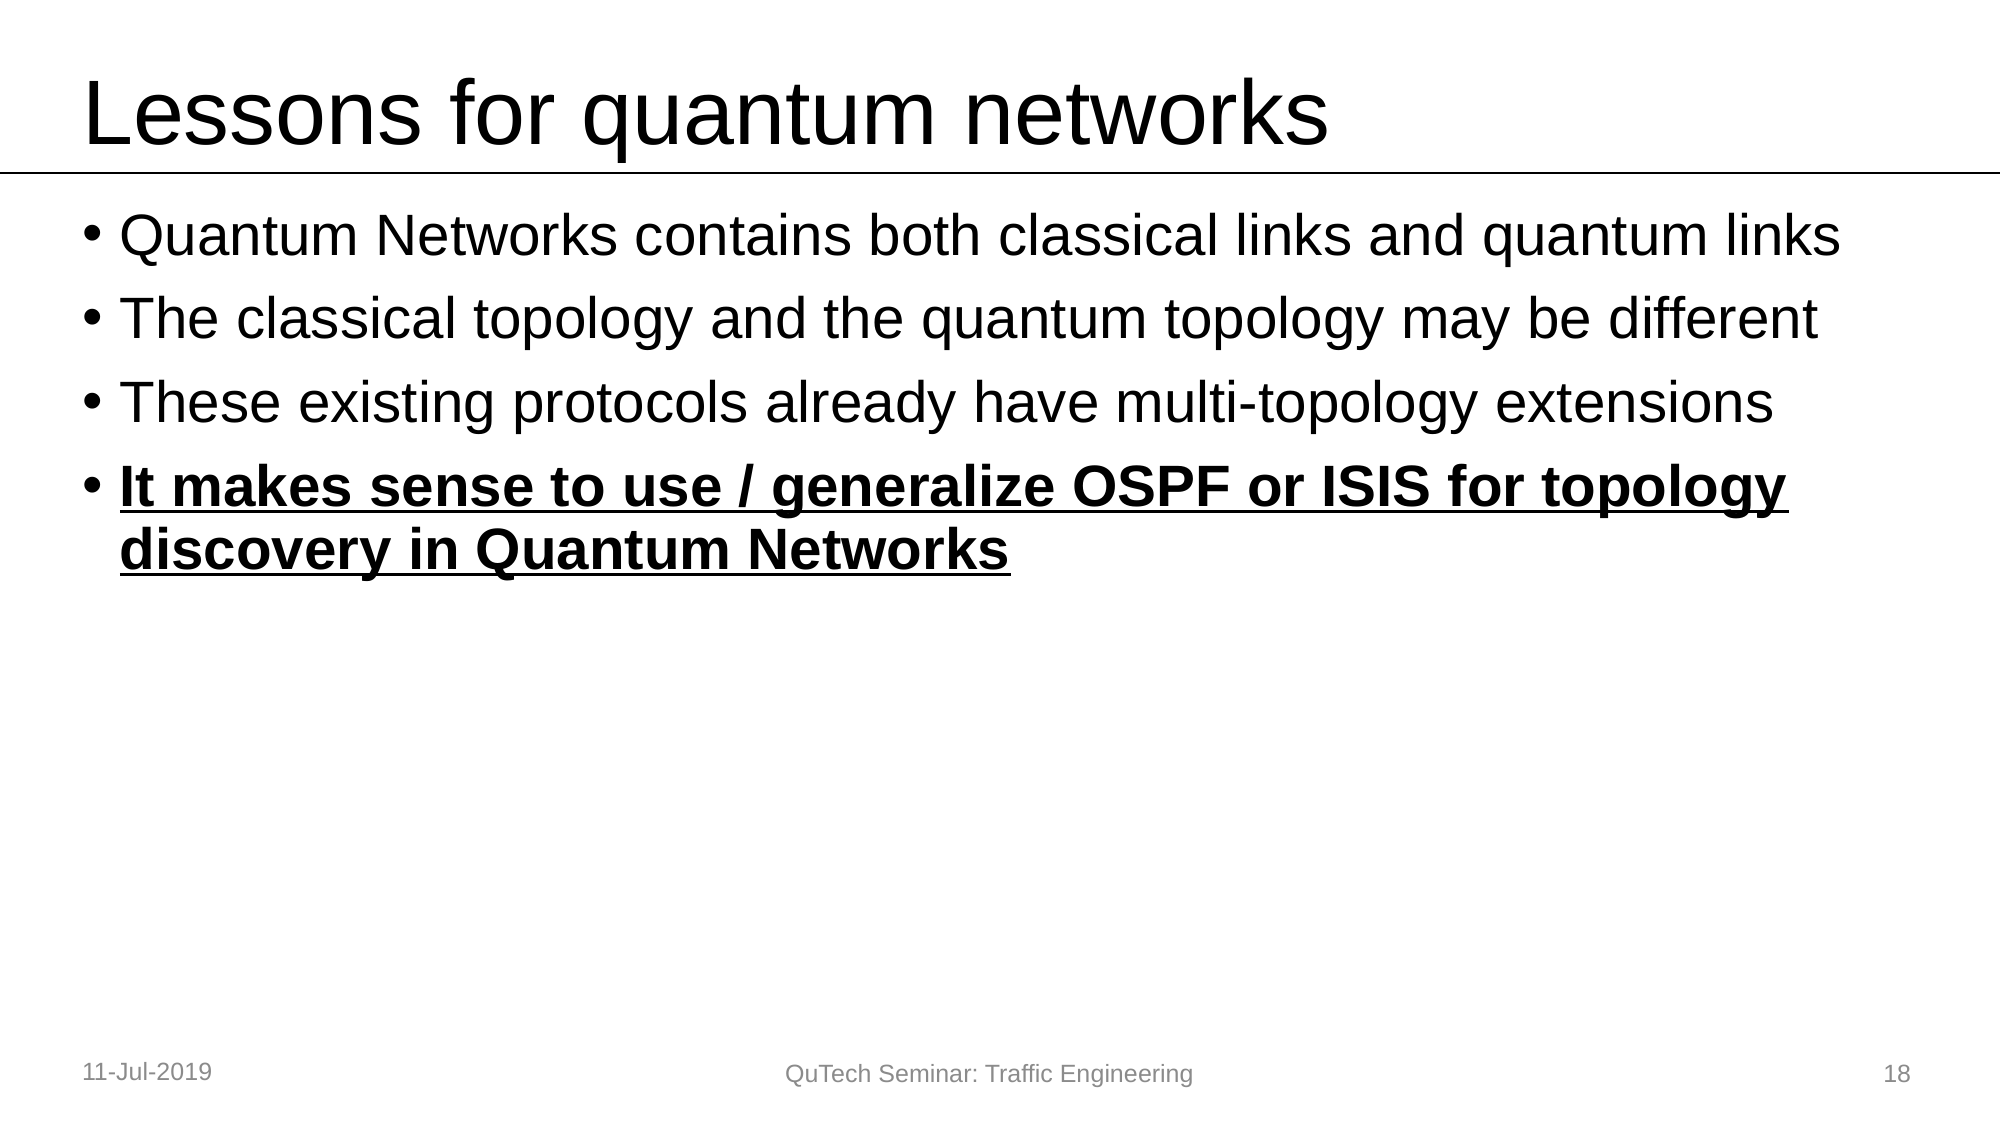

# Lessons for quantum networks
Quantum Networks contains both classical links and quantum links
The classical topology and the quantum topology may be different
These existing protocols already have multi-topology extensions
It makes sense to use / generalize OSPF or ISIS for topology discovery in Quantum Networks

11-Jul-2019
QuTech Seminar: Traffic Engineering
18